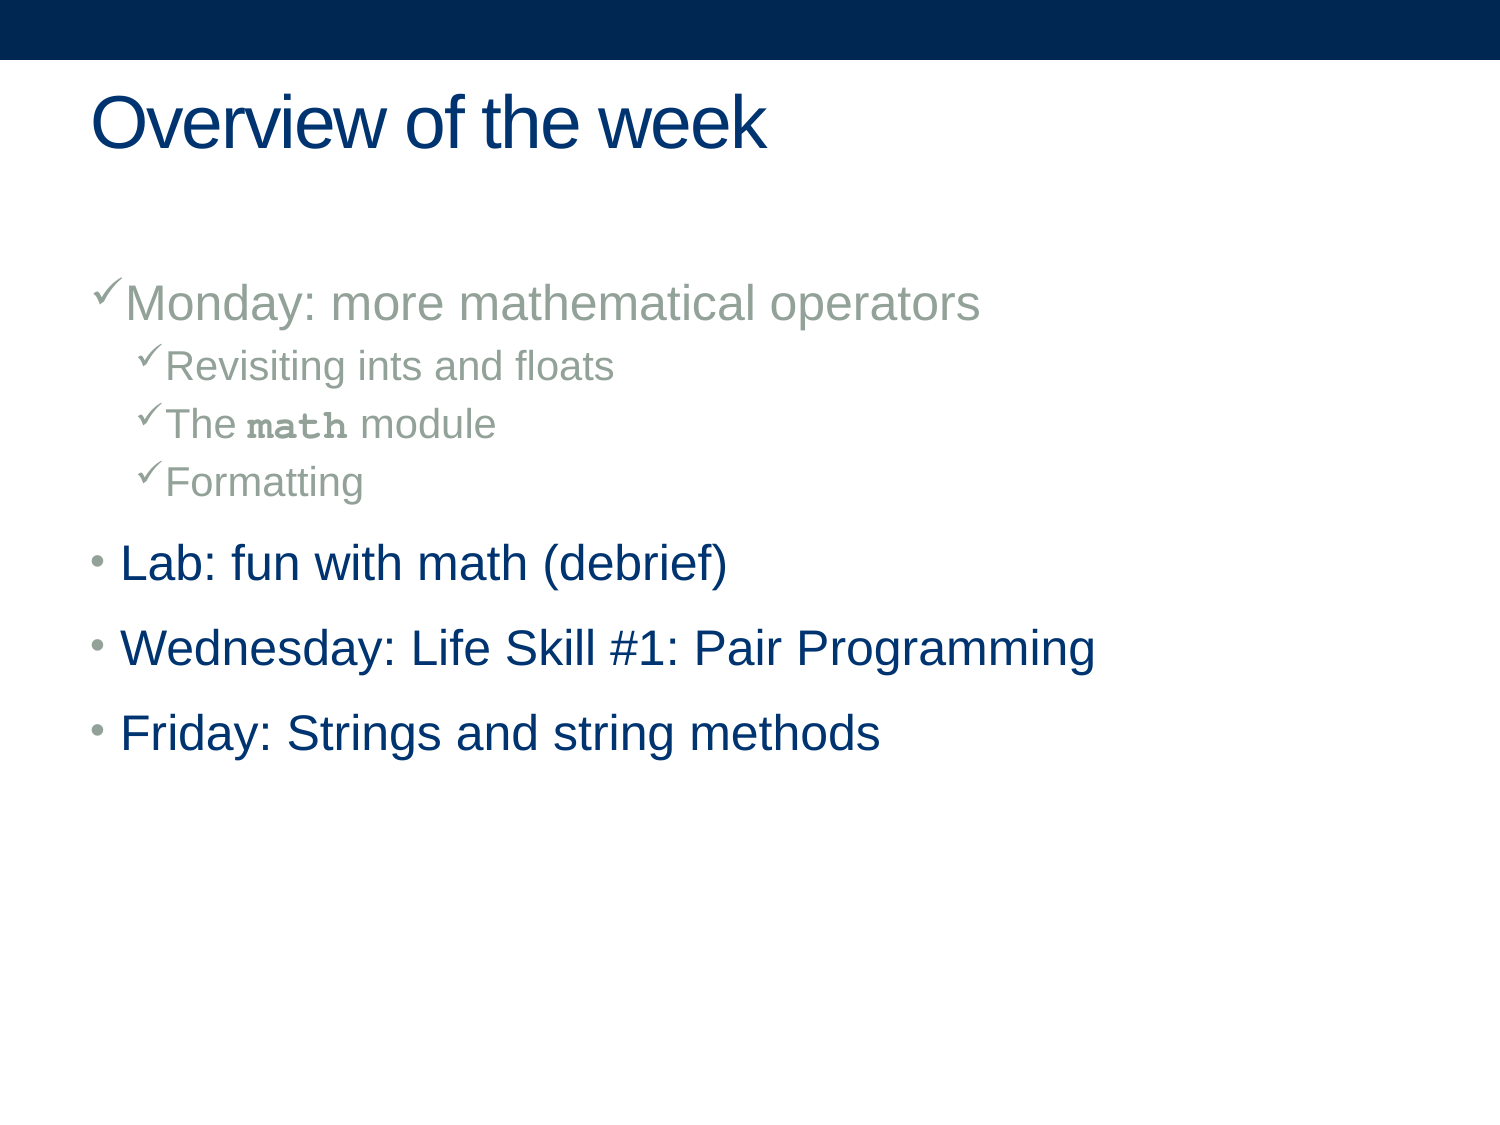

# Overview of the week
Monday: more mathematical operators
Revisiting ints and floats
The math module
Formatting
Lab: fun with math (debrief)
Wednesday: Life Skill #1: Pair Programming
Friday: Strings and string methods